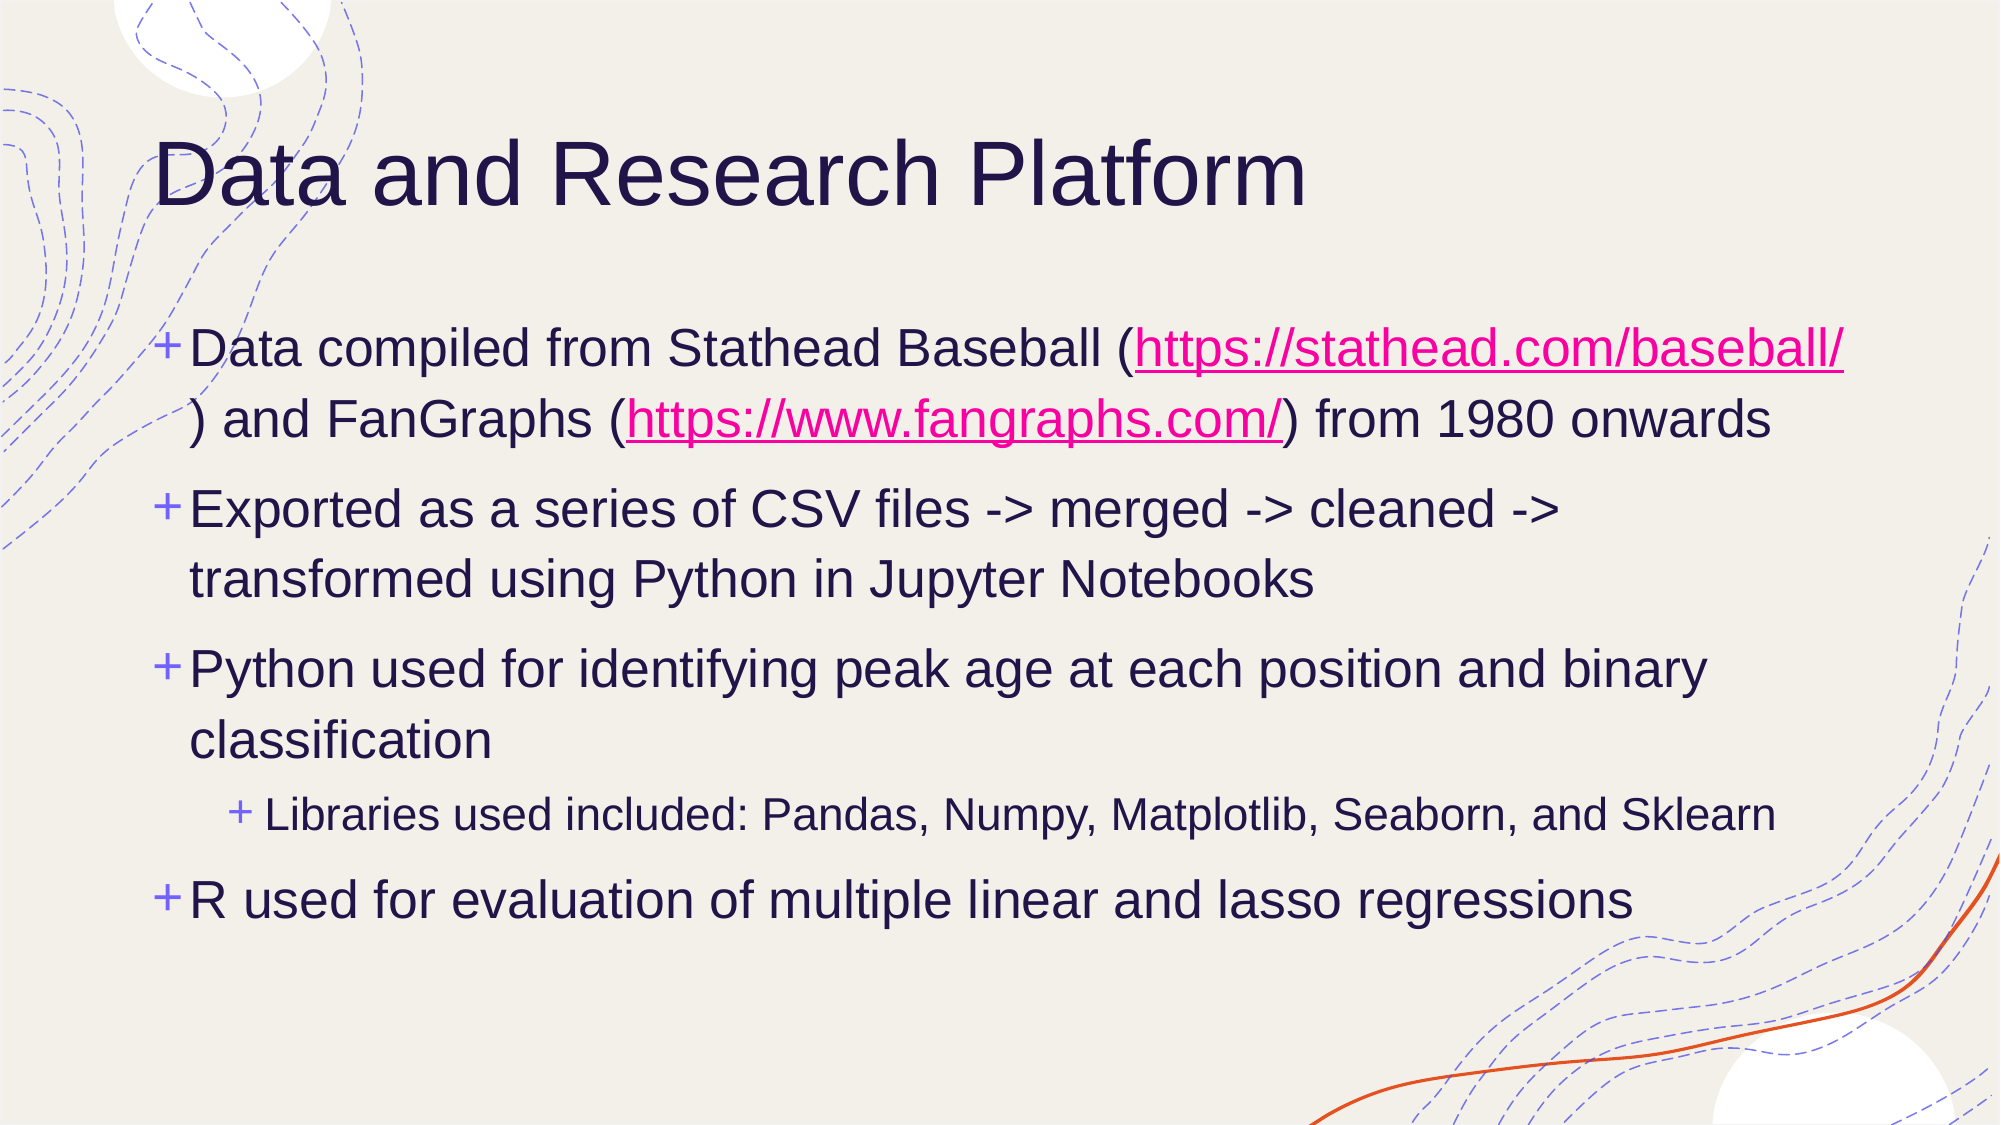

# Data and Research Platform
Data compiled from Stathead Baseball (https://stathead.com/baseball/) and FanGraphs (https://www.fangraphs.com/) from 1980 onwards
Exported as a series of CSV files -> merged -> cleaned -> transformed using Python in Jupyter Notebooks
Python used for identifying peak age at each position and binary classification
Libraries used included: Pandas, Numpy, Matplotlib, Seaborn, and Sklearn
R used for evaluation of multiple linear and lasso regressions